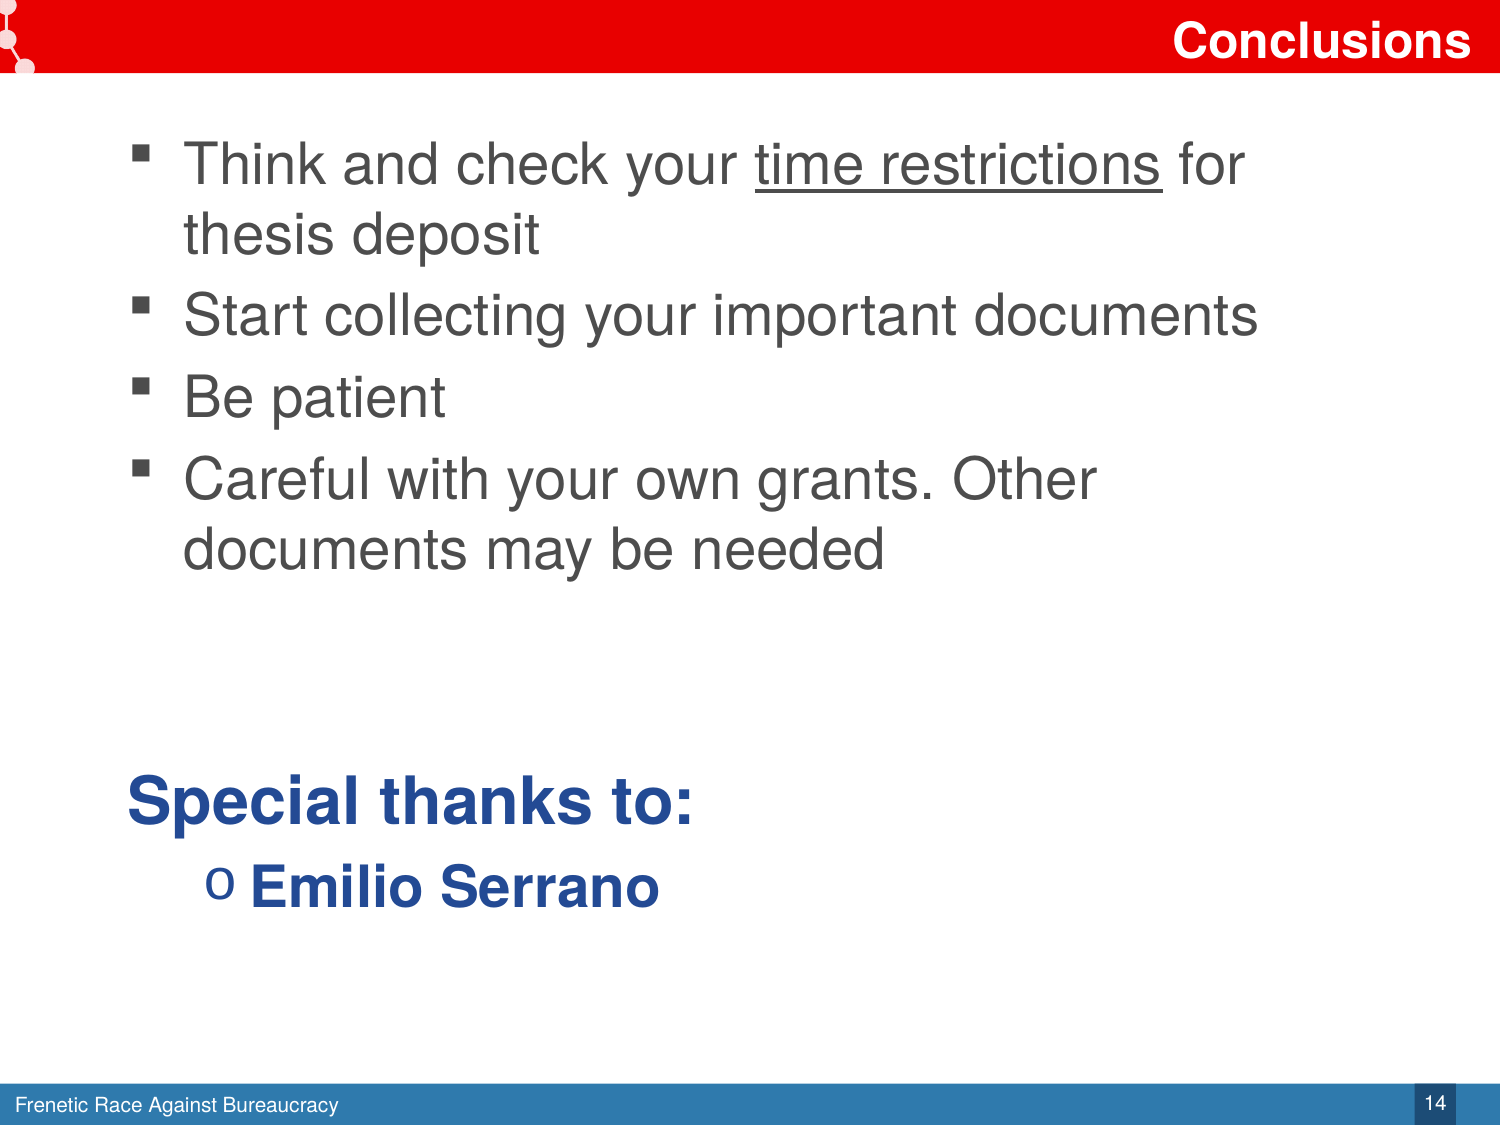

# Conclusions
Think and check your time restrictions for thesis deposit
Start collecting your important documents
Be patient
Careful with your own grants. Other documents may be needed

Special thanks to:
Emilio Serrano
14